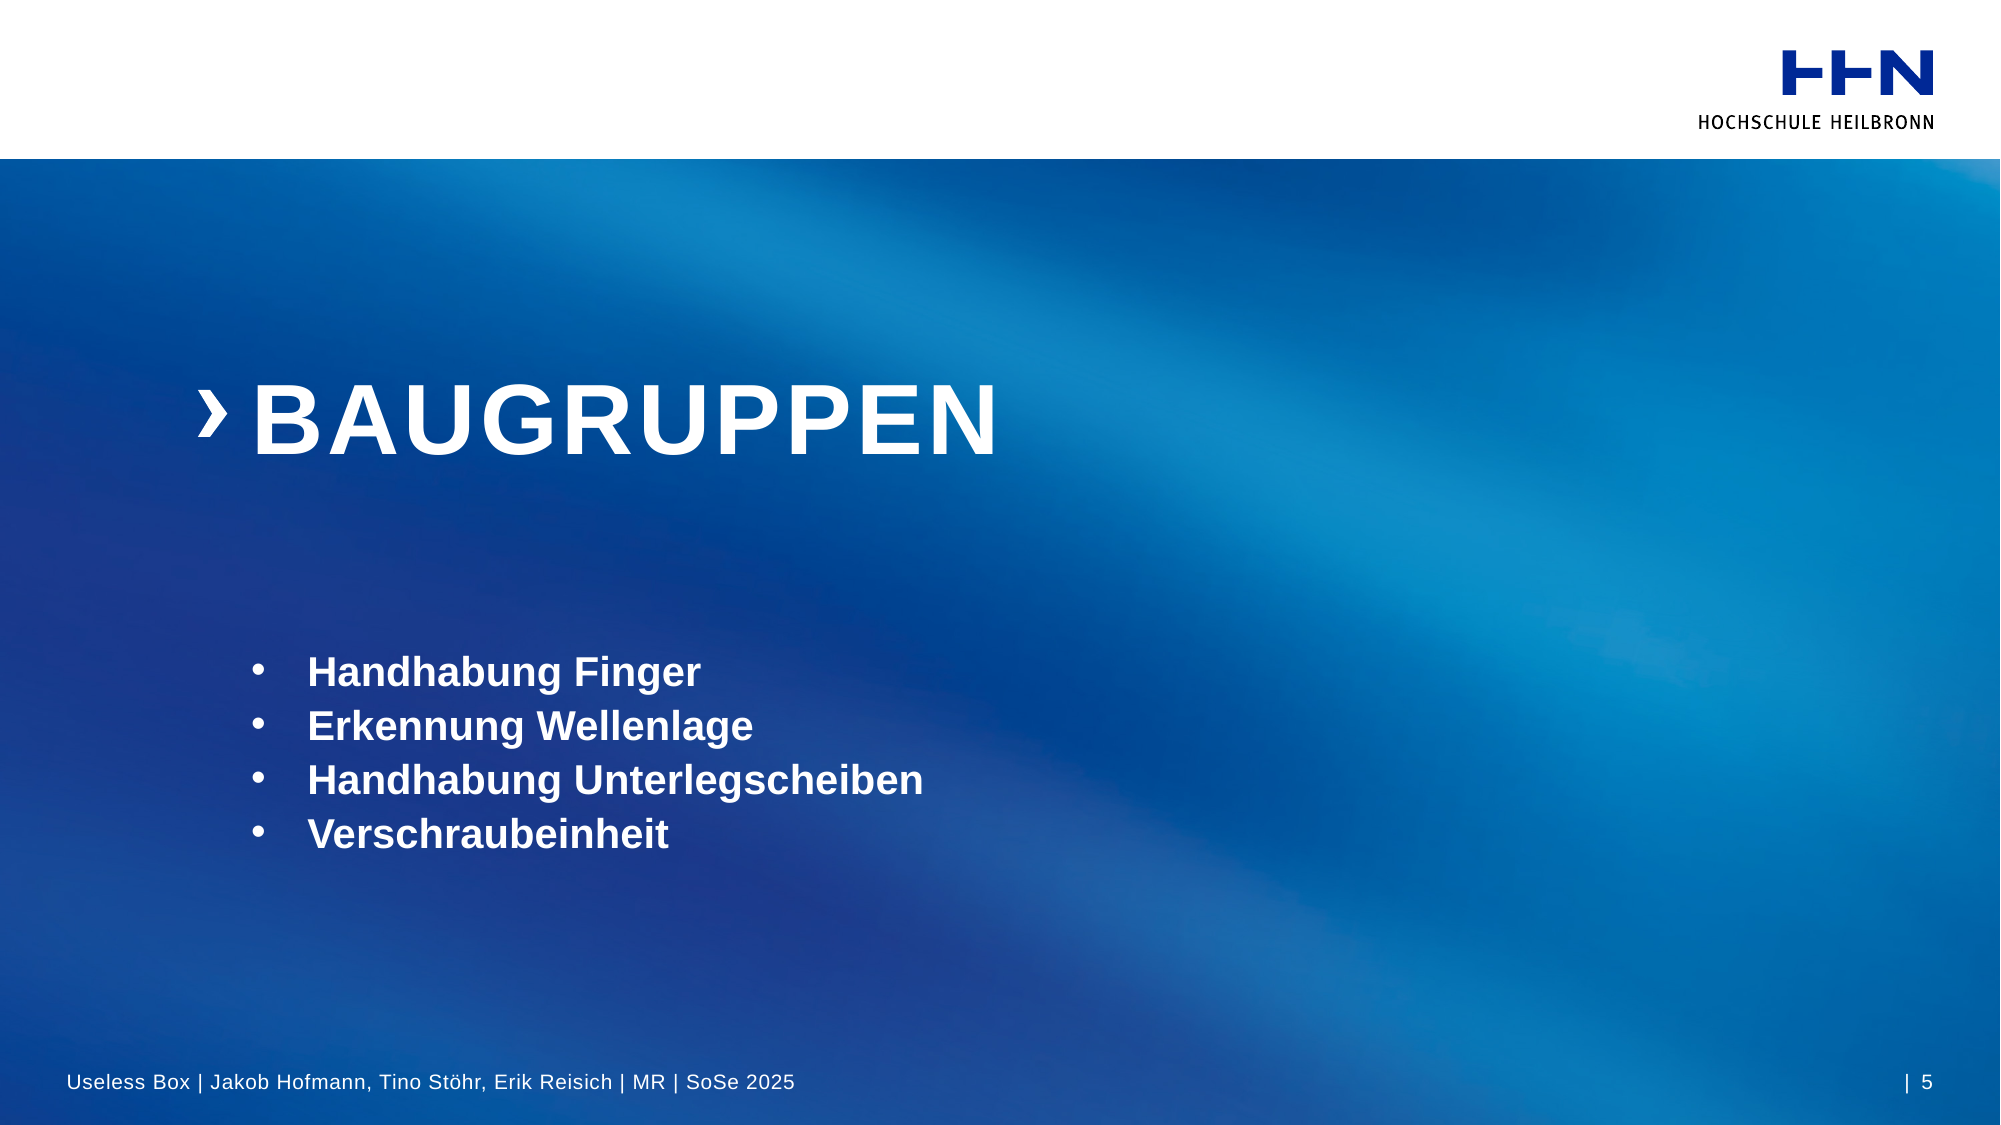

# Baugruppen
Handhabung Finger
Erkennung Wellenlage
Handhabung Unterlegscheiben
Verschraubeinheit

Useless Box | Jakob Hofmann, Tino Stöhr, Erik Reisich | MR | SoSe 2025
|  5